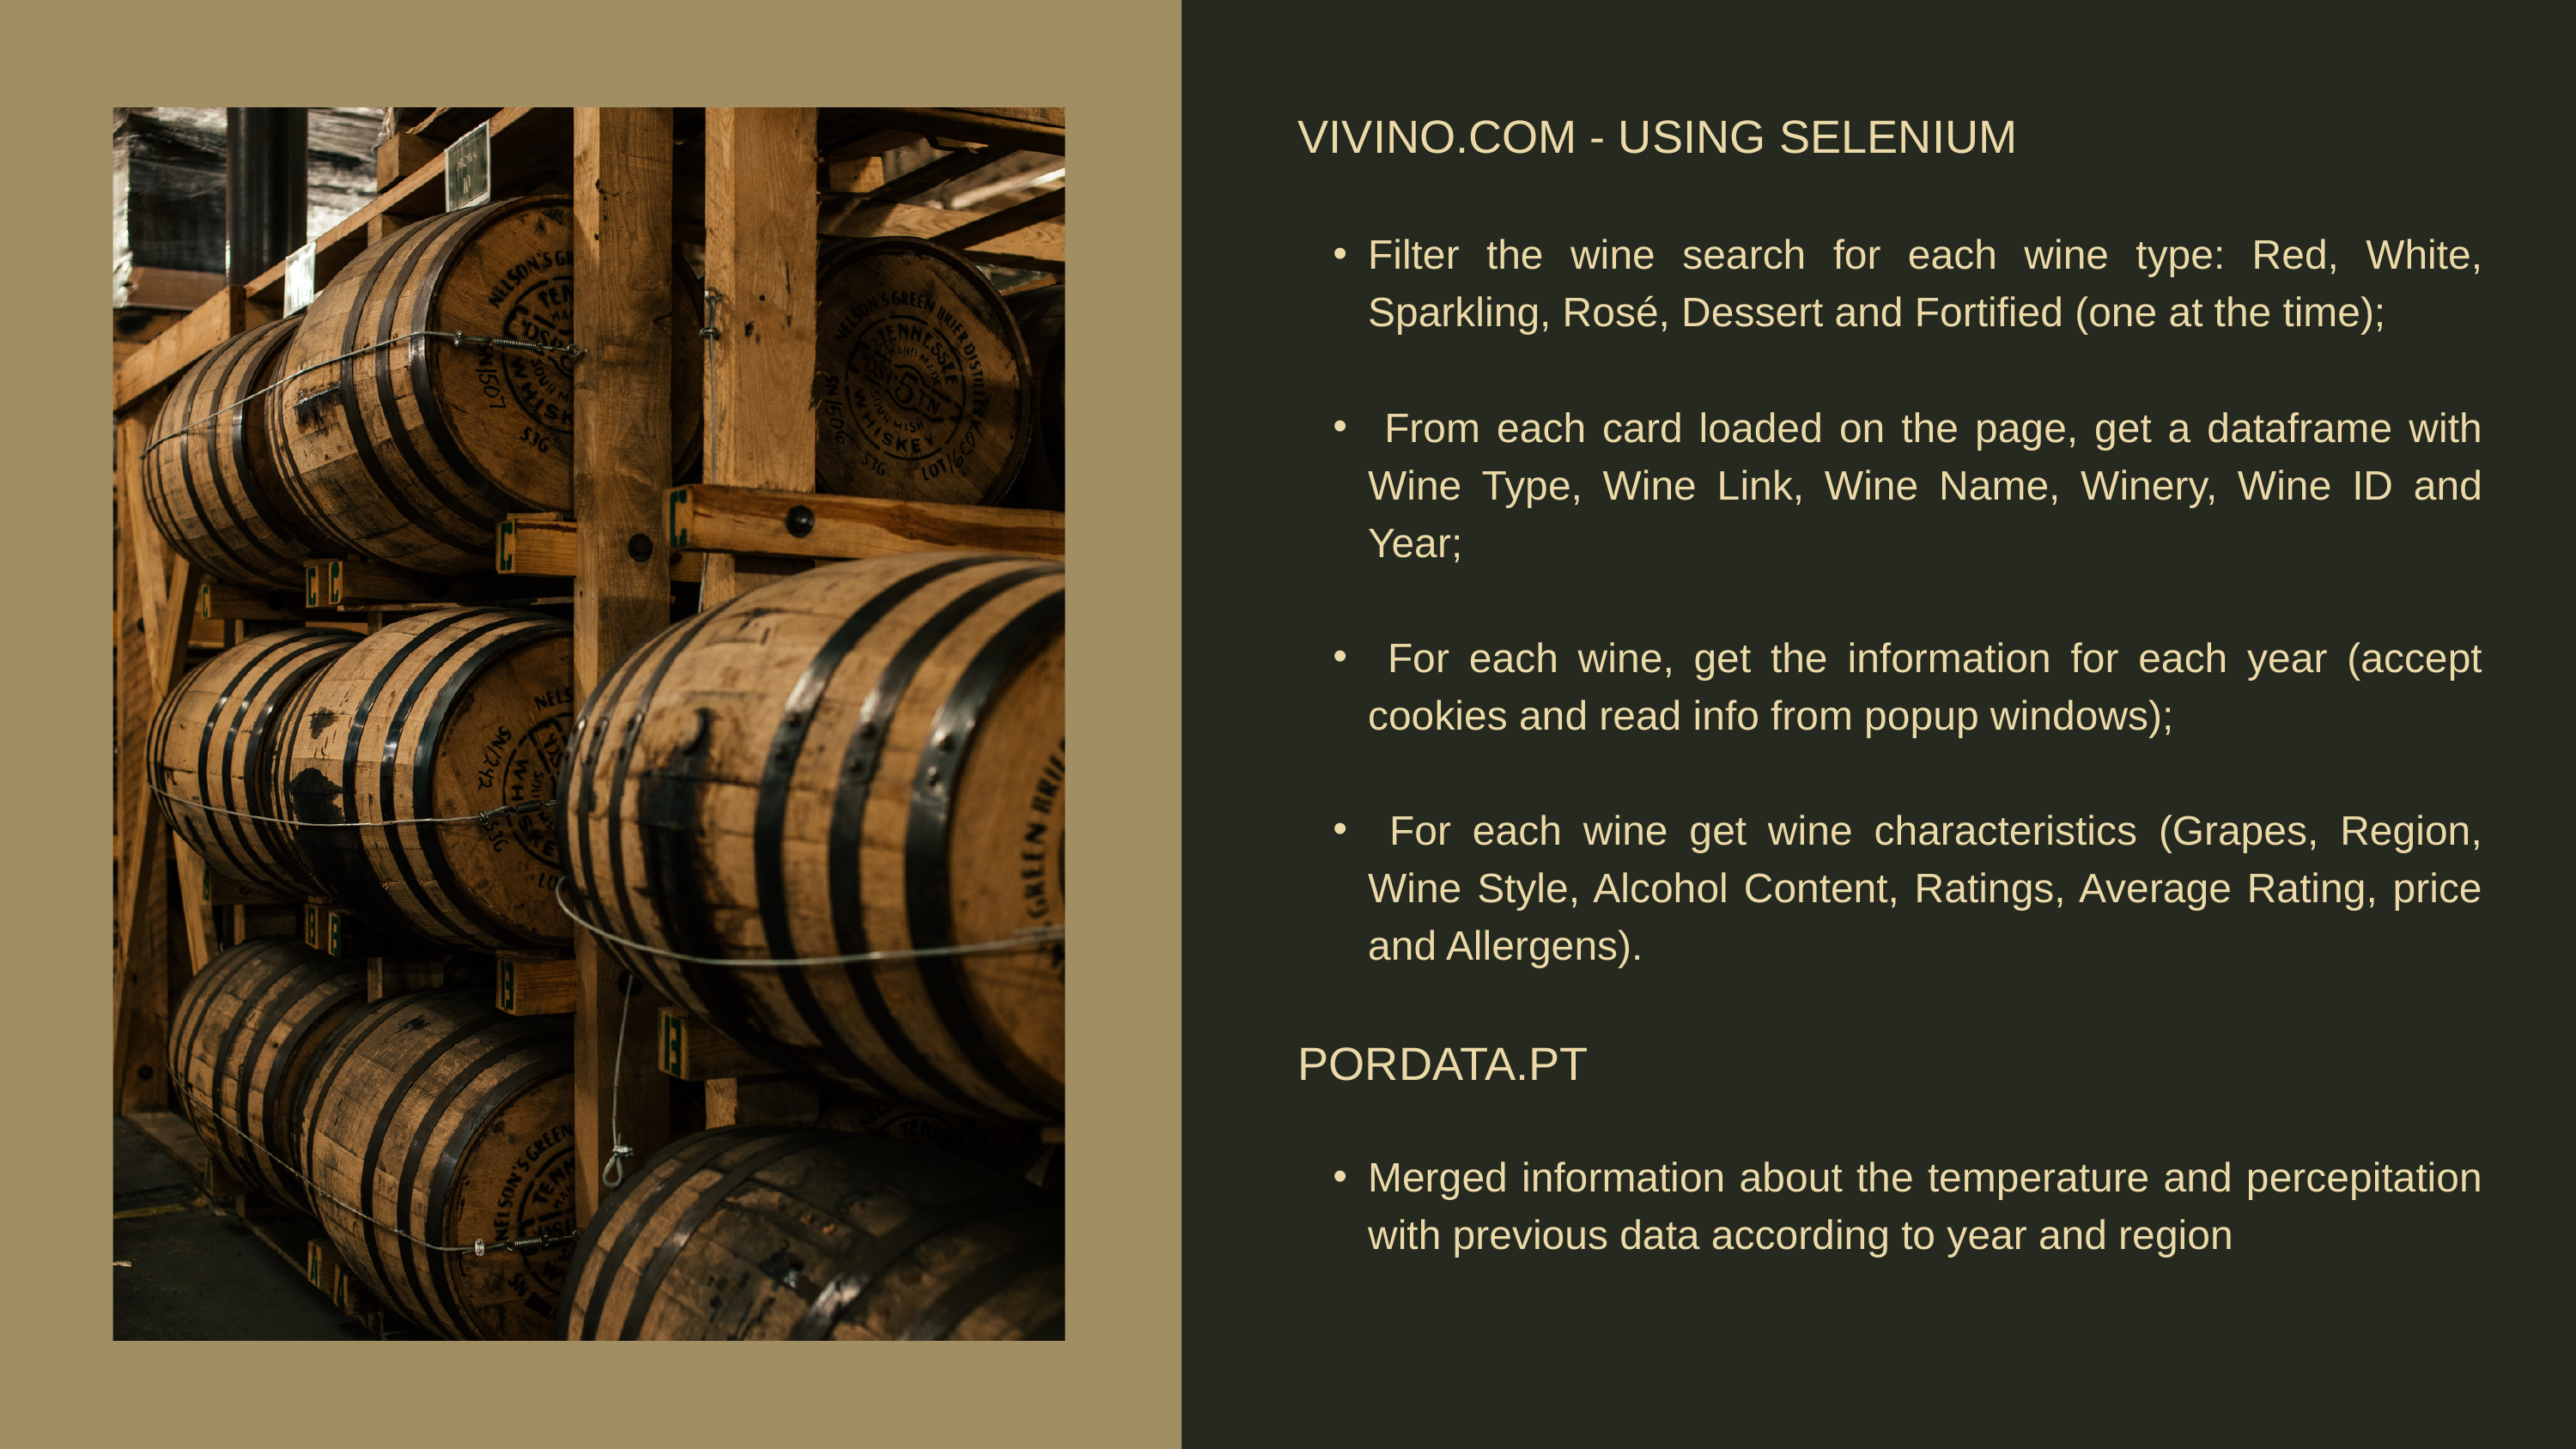

VIVINO.COM - USING SELENIUM

Filter the wine search for each wine type: Red, White, Sparkling, Rosé, Dessert and Fortified (one at the time);

 From each card loaded on the page, get a dataframe with Wine Type, Wine Link, Wine Name, Winery, Wine ID and Year;

 For each wine, get the information for each year (accept cookies and read info from popup windows);

 For each wine get wine characteristics (Grapes, Region, Wine Style, Alcohol Content, Ratings, Average Rating, price and Allergens).
pordata.pt
Merged information about the temperature and percepitation with previous data according to year and region